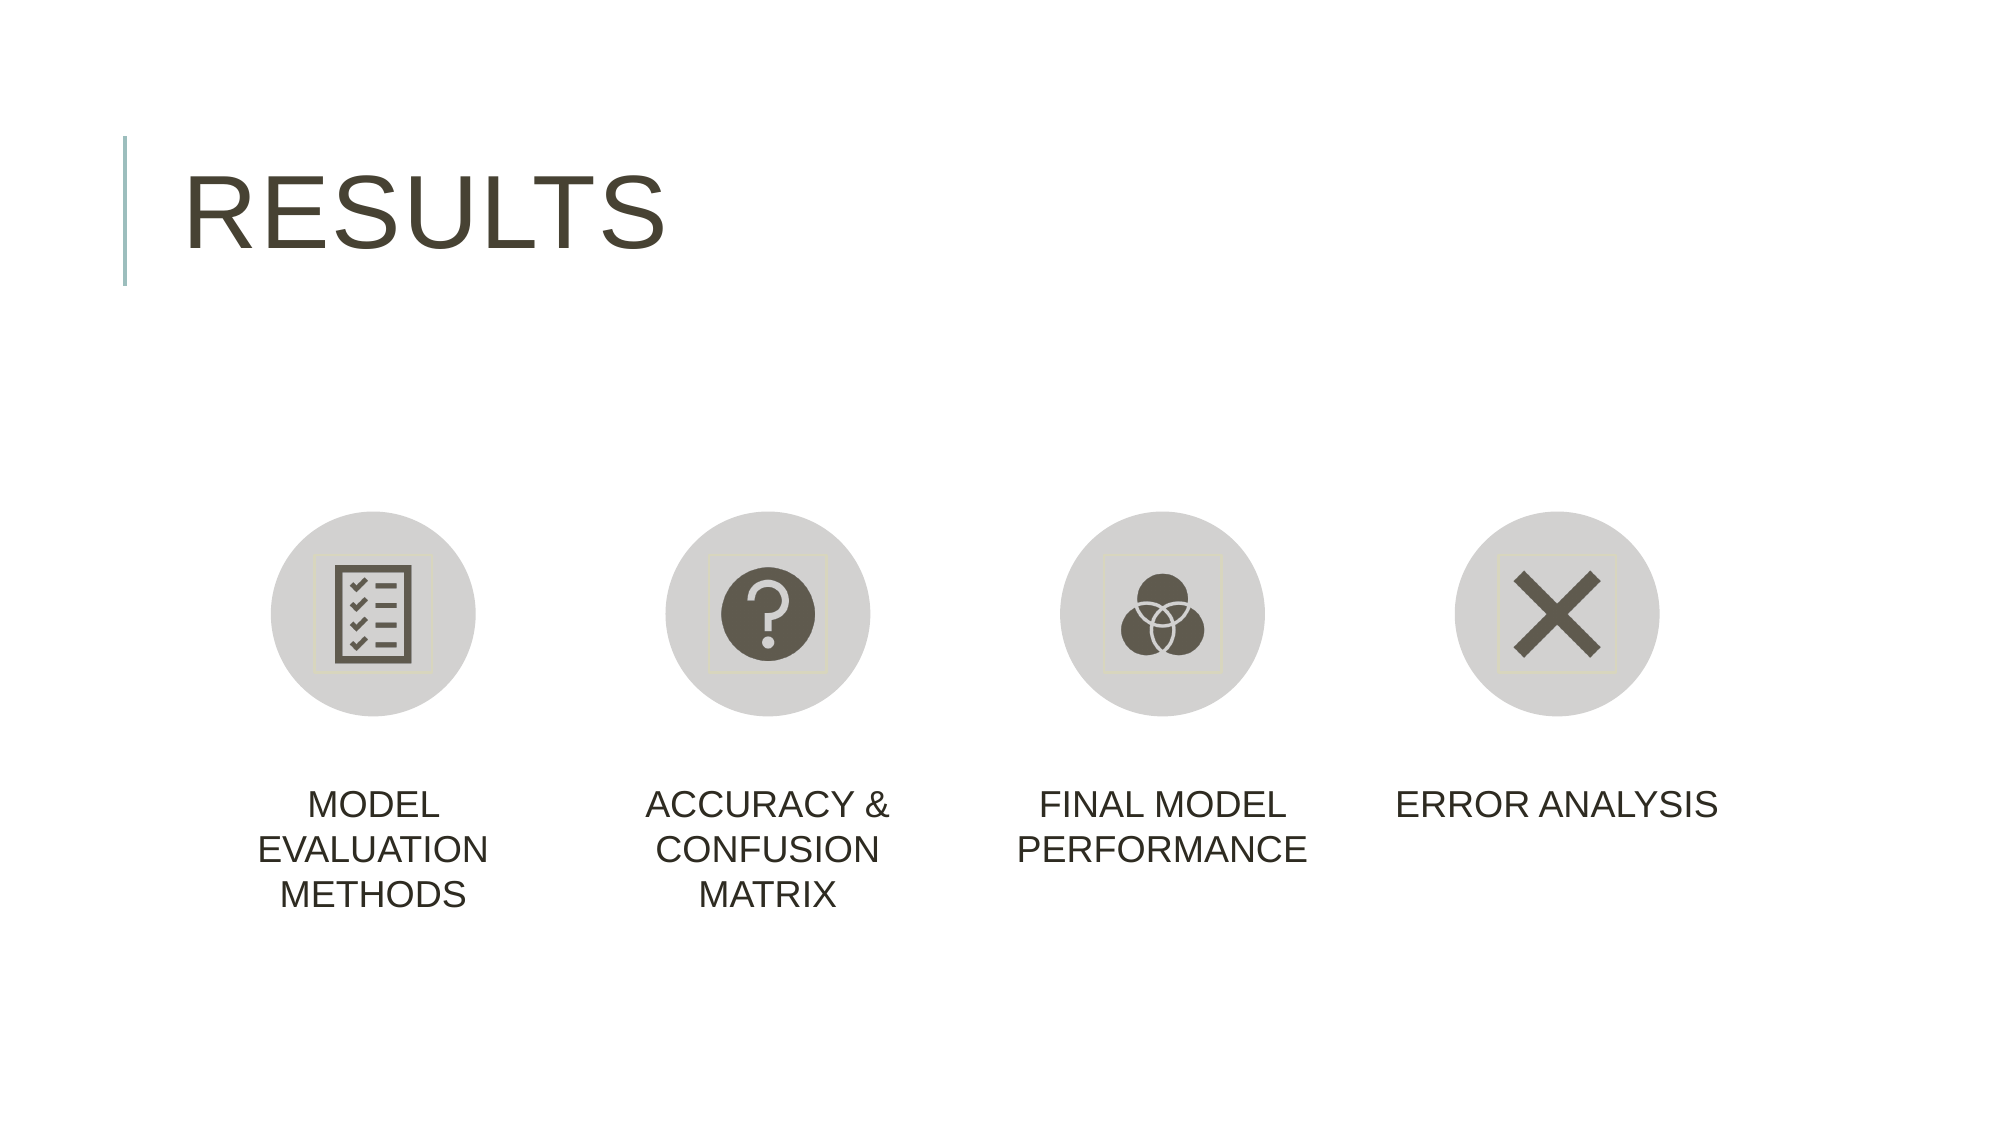

# Results
model evaluation methods
accuracy & confusion matrix
Final model performance
error analysis